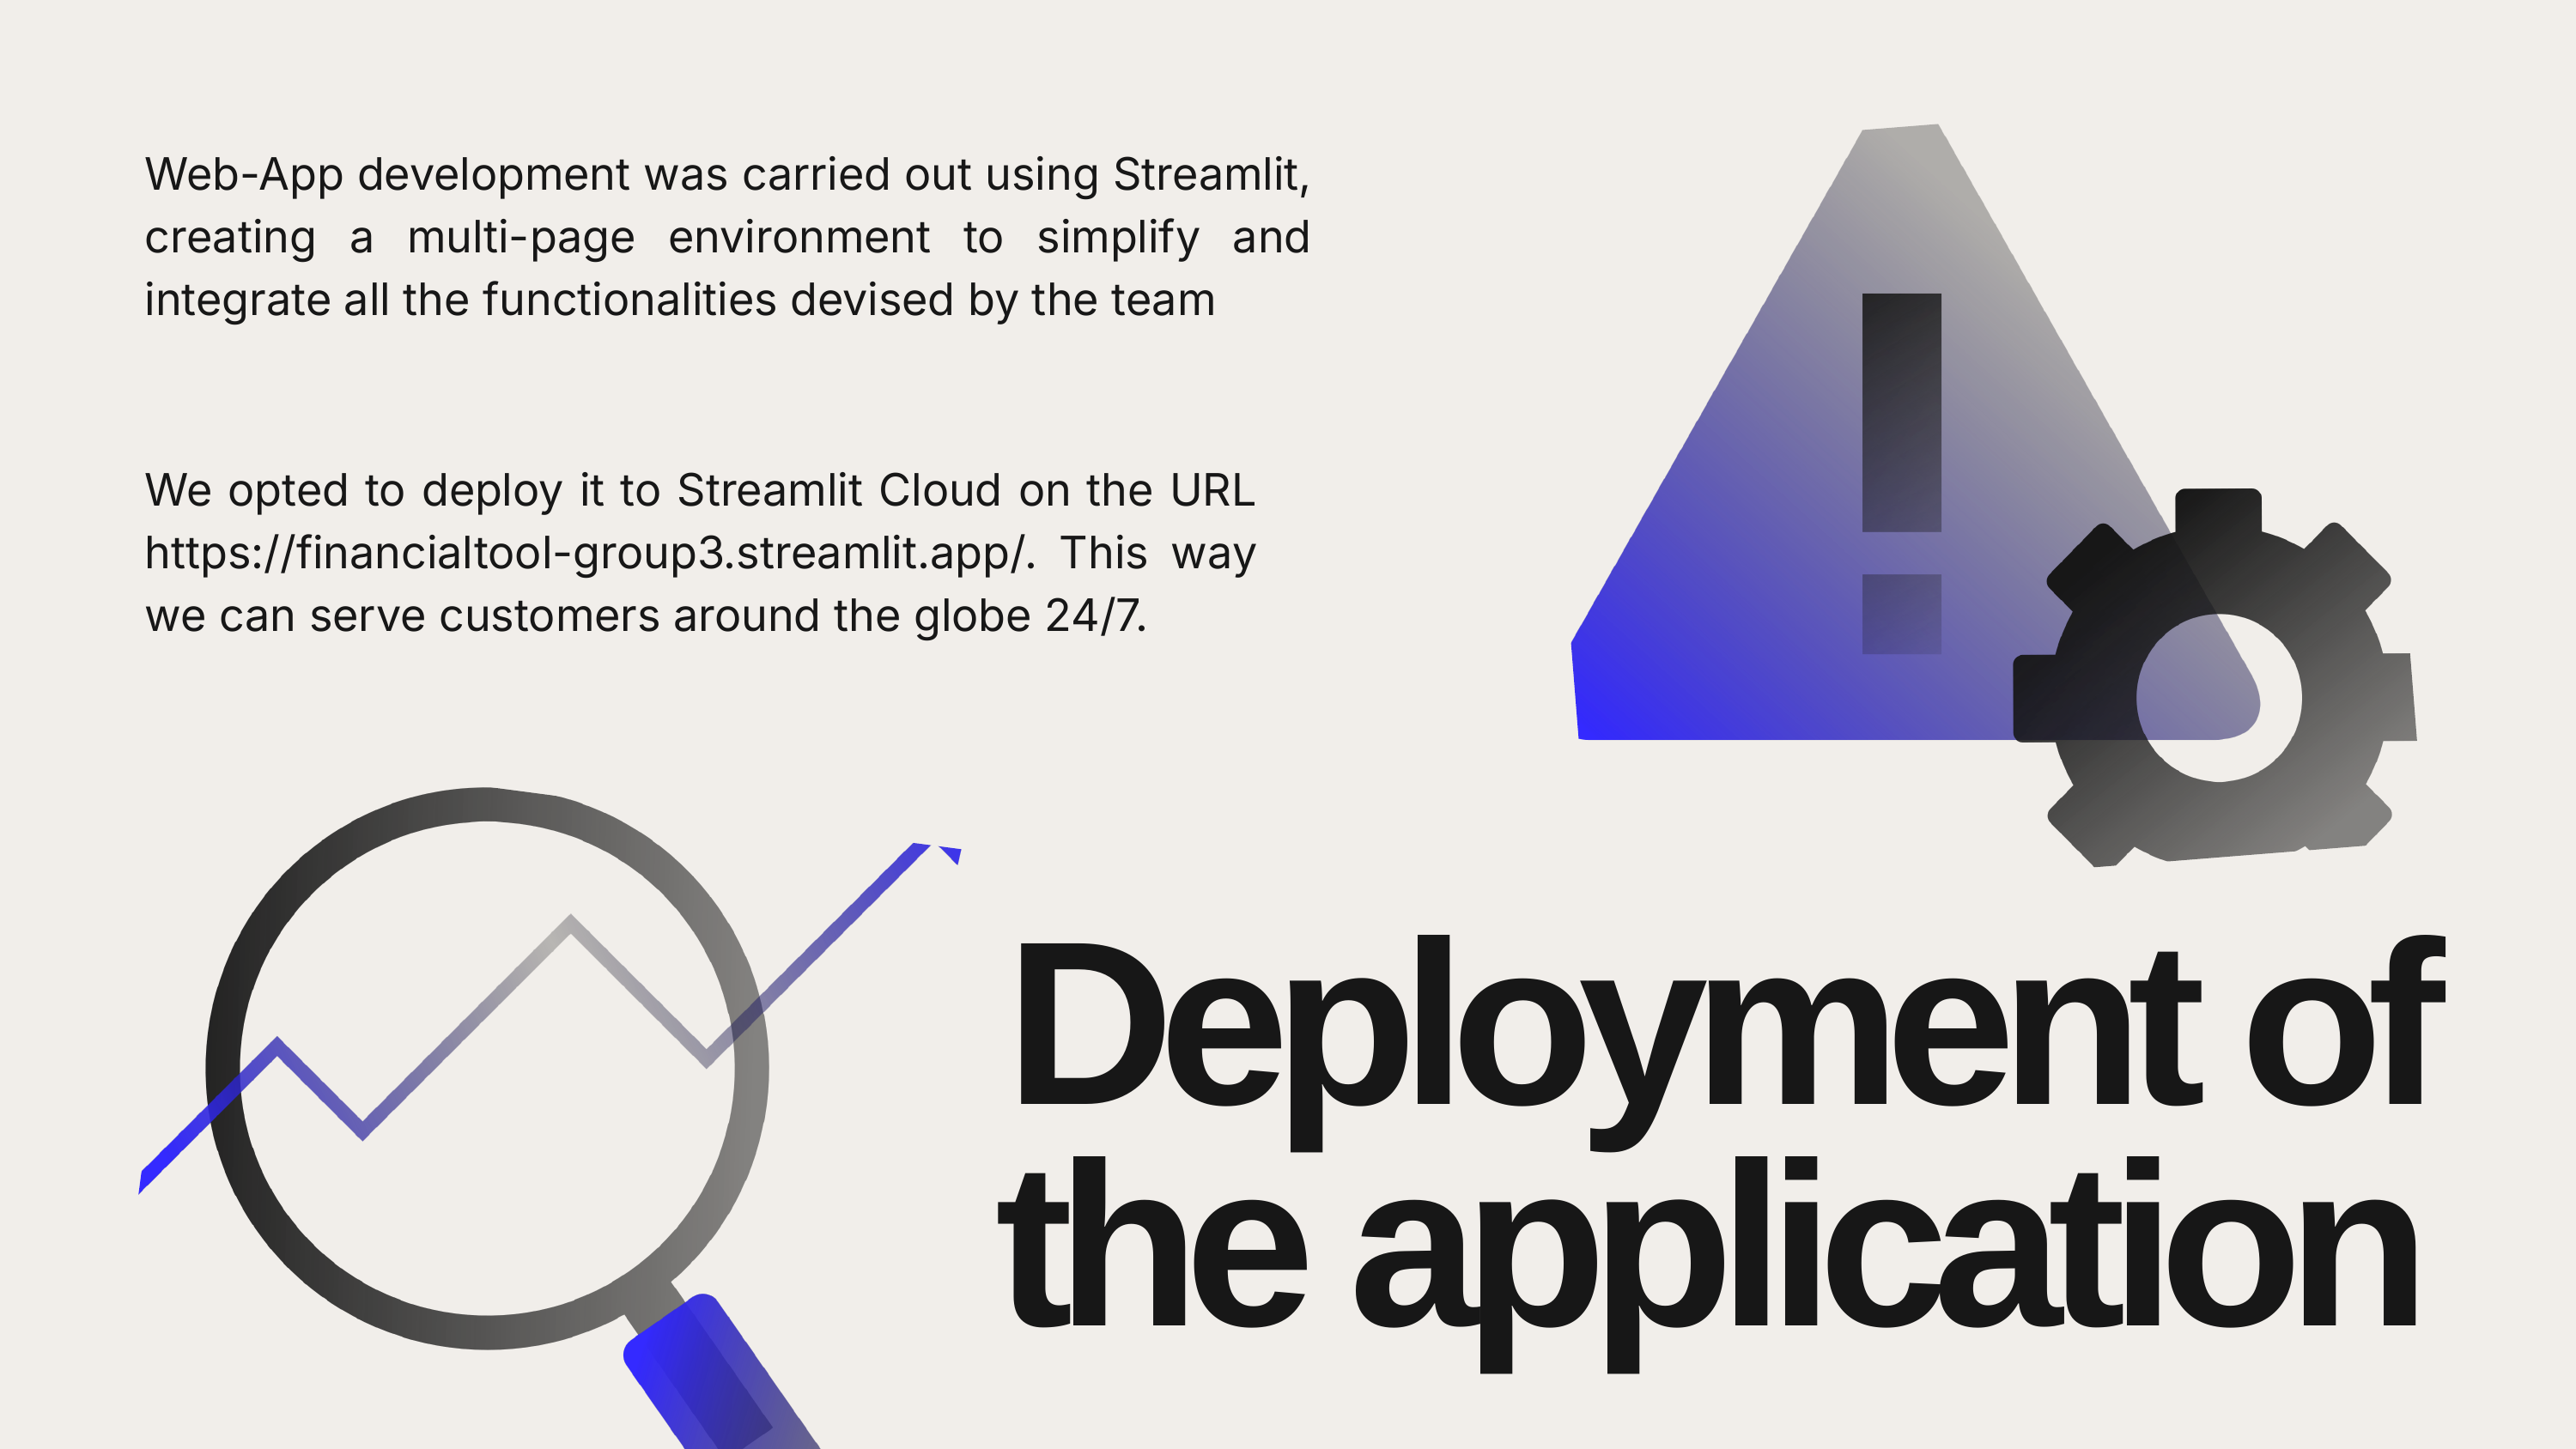

Web-App development was carried out using Streamlit, creating a multi-page environment to simplify and integrate all the functionalities devised by the team
We opted to deploy it to Streamlit Cloud on the URL https://financialtool-group3.streamlit.app/. This way we can serve customers around the globe 24/7.

Deployment of the application